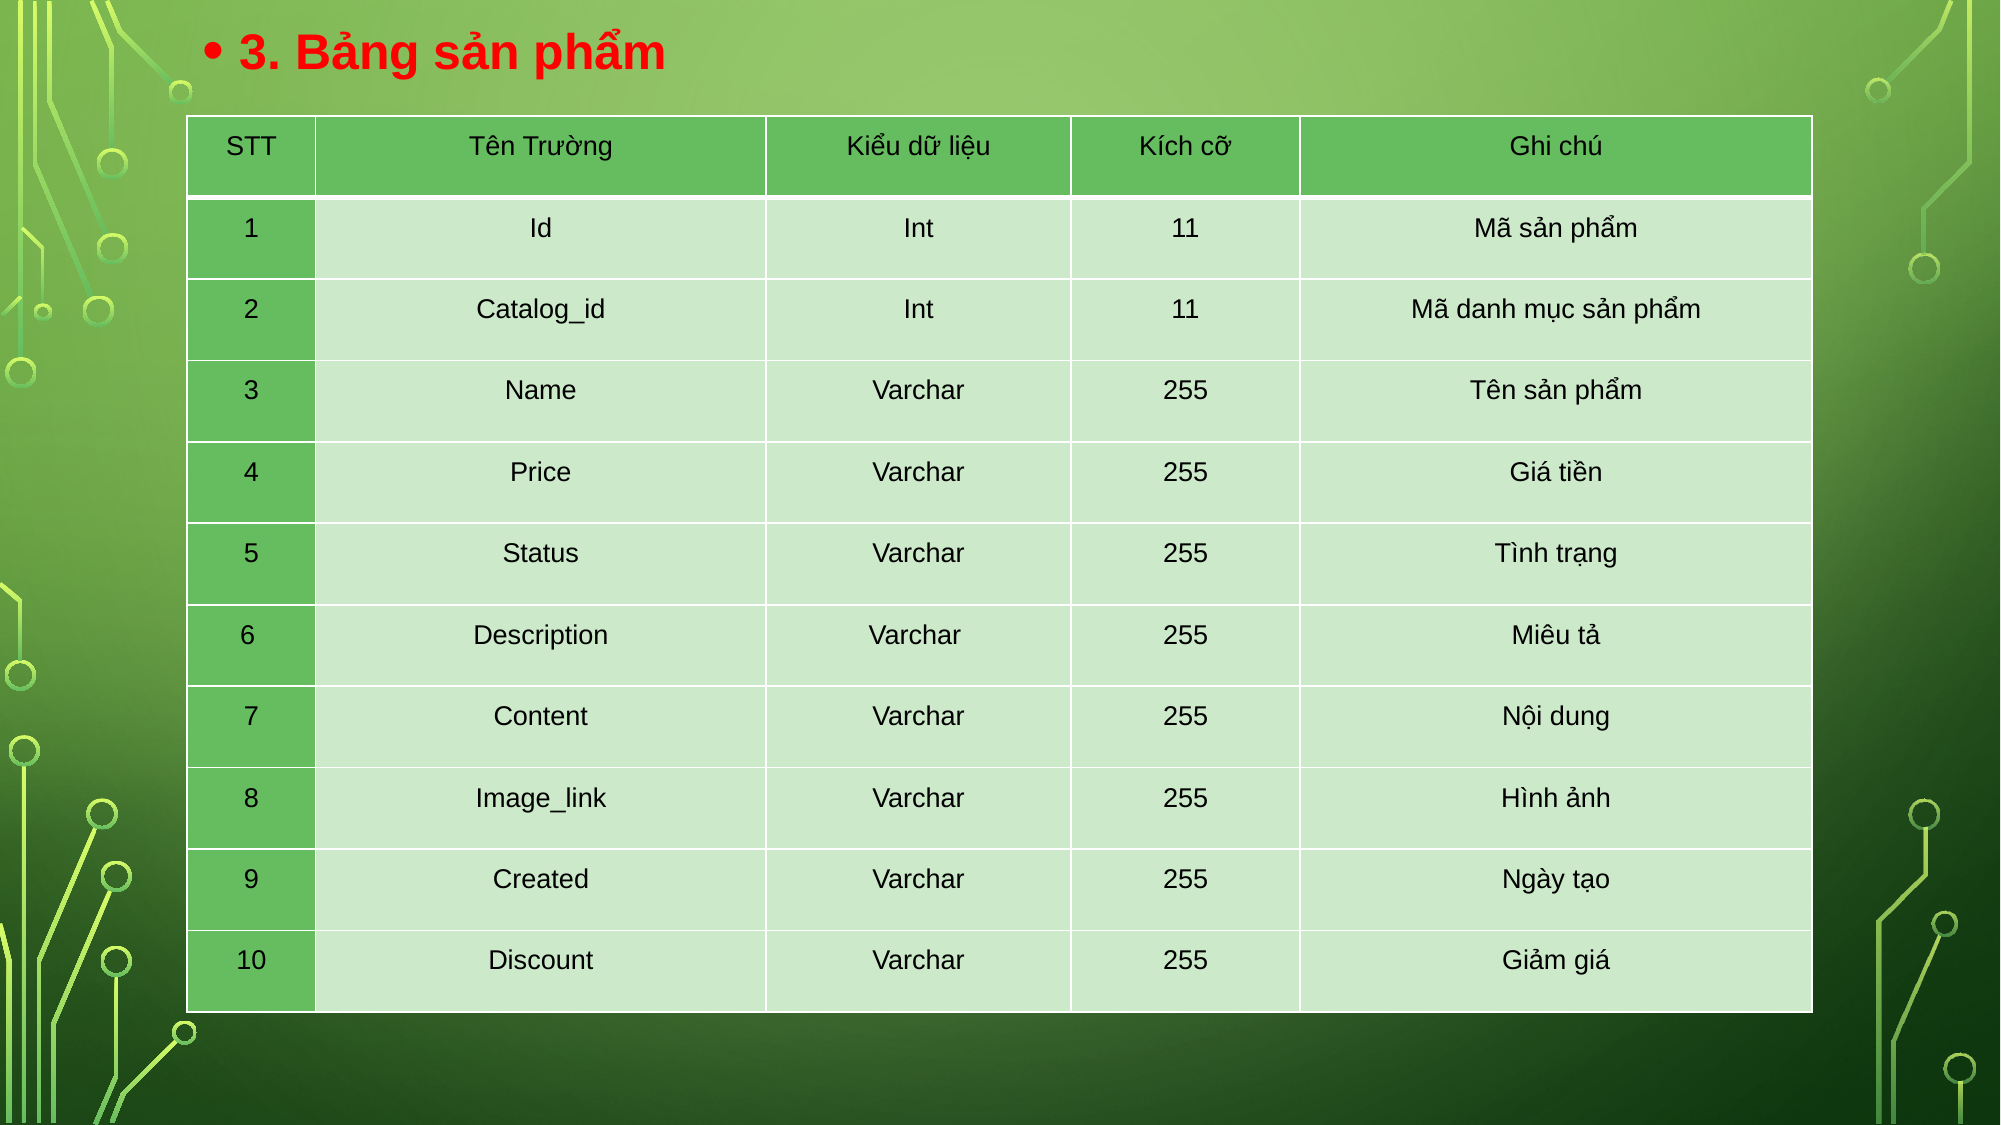

3. Bảng sản phẩm
#
| STT | Tên Trường | Kiểu dữ liệu | Kích cỡ | Ghi chú |
| --- | --- | --- | --- | --- |
| 1 | Id | Int | 11 | Mã sản phẩm |
| 2 | Catalog\_id | Int | 11 | Mã danh mục sản phẩm |
| 3 | Name | Varchar | 255 | Tên sản phẩm |
| 4 | Price | Varchar | 255 | Giá tiền |
| 5 | Status | Varchar | 255 | Tình trạng |
| 6 | Description | Varchar | 255 | Miêu tả |
| 7 | Content | Varchar | 255 | Nội dung |
| 8 | Image\_link | Varchar | 255 | Hình ảnh |
| 9 | Created | Varchar | 255 | Ngày tạo |
| 10 | Discount | Varchar | 255 | Giảm giá |